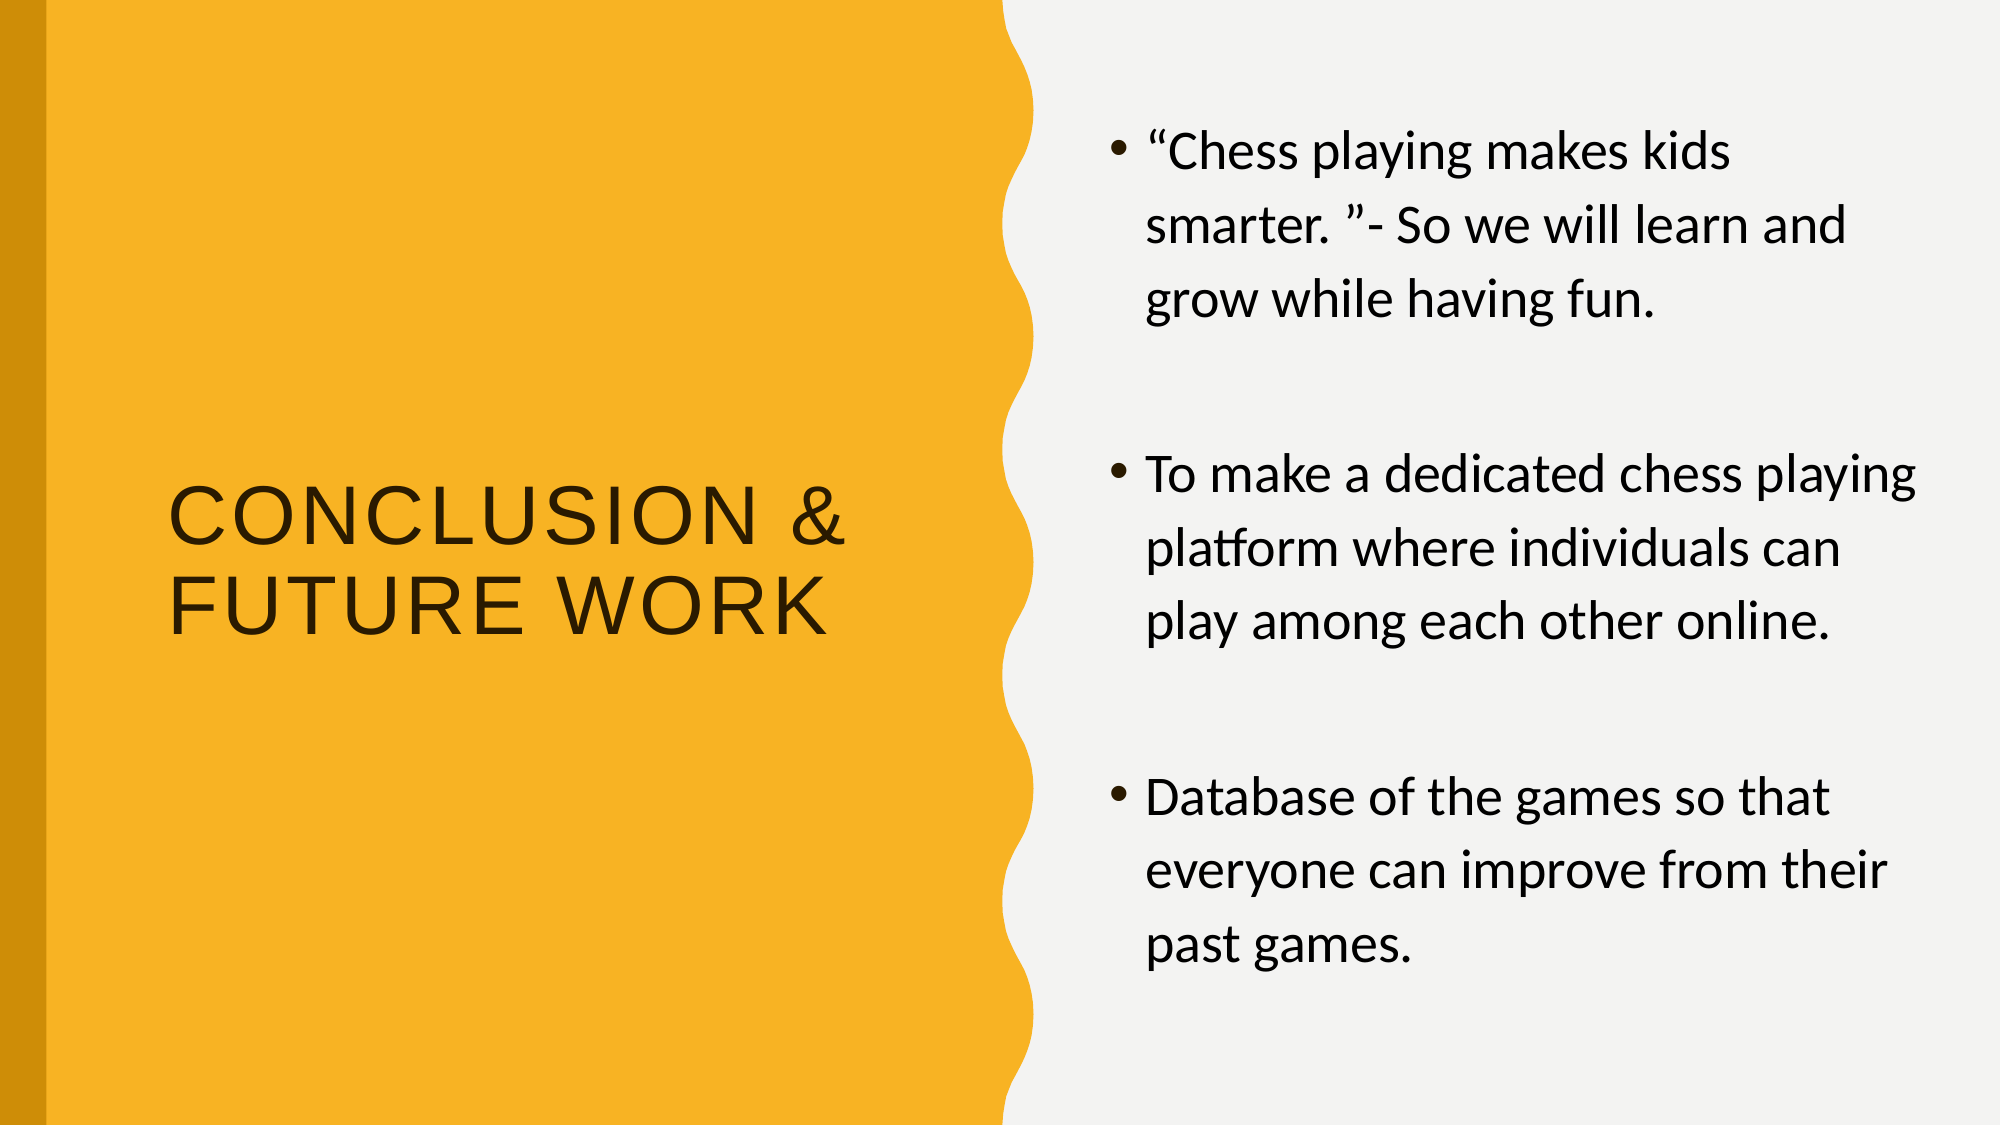

“Chess playing makes kids smarter. ”- So we will learn and grow while having fun.

To make a dedicated chess playing platform where individuals can play among each other online.

Database of the games so that everyone can improve from their past games.
# CONCLUSION & FUTURE WORK